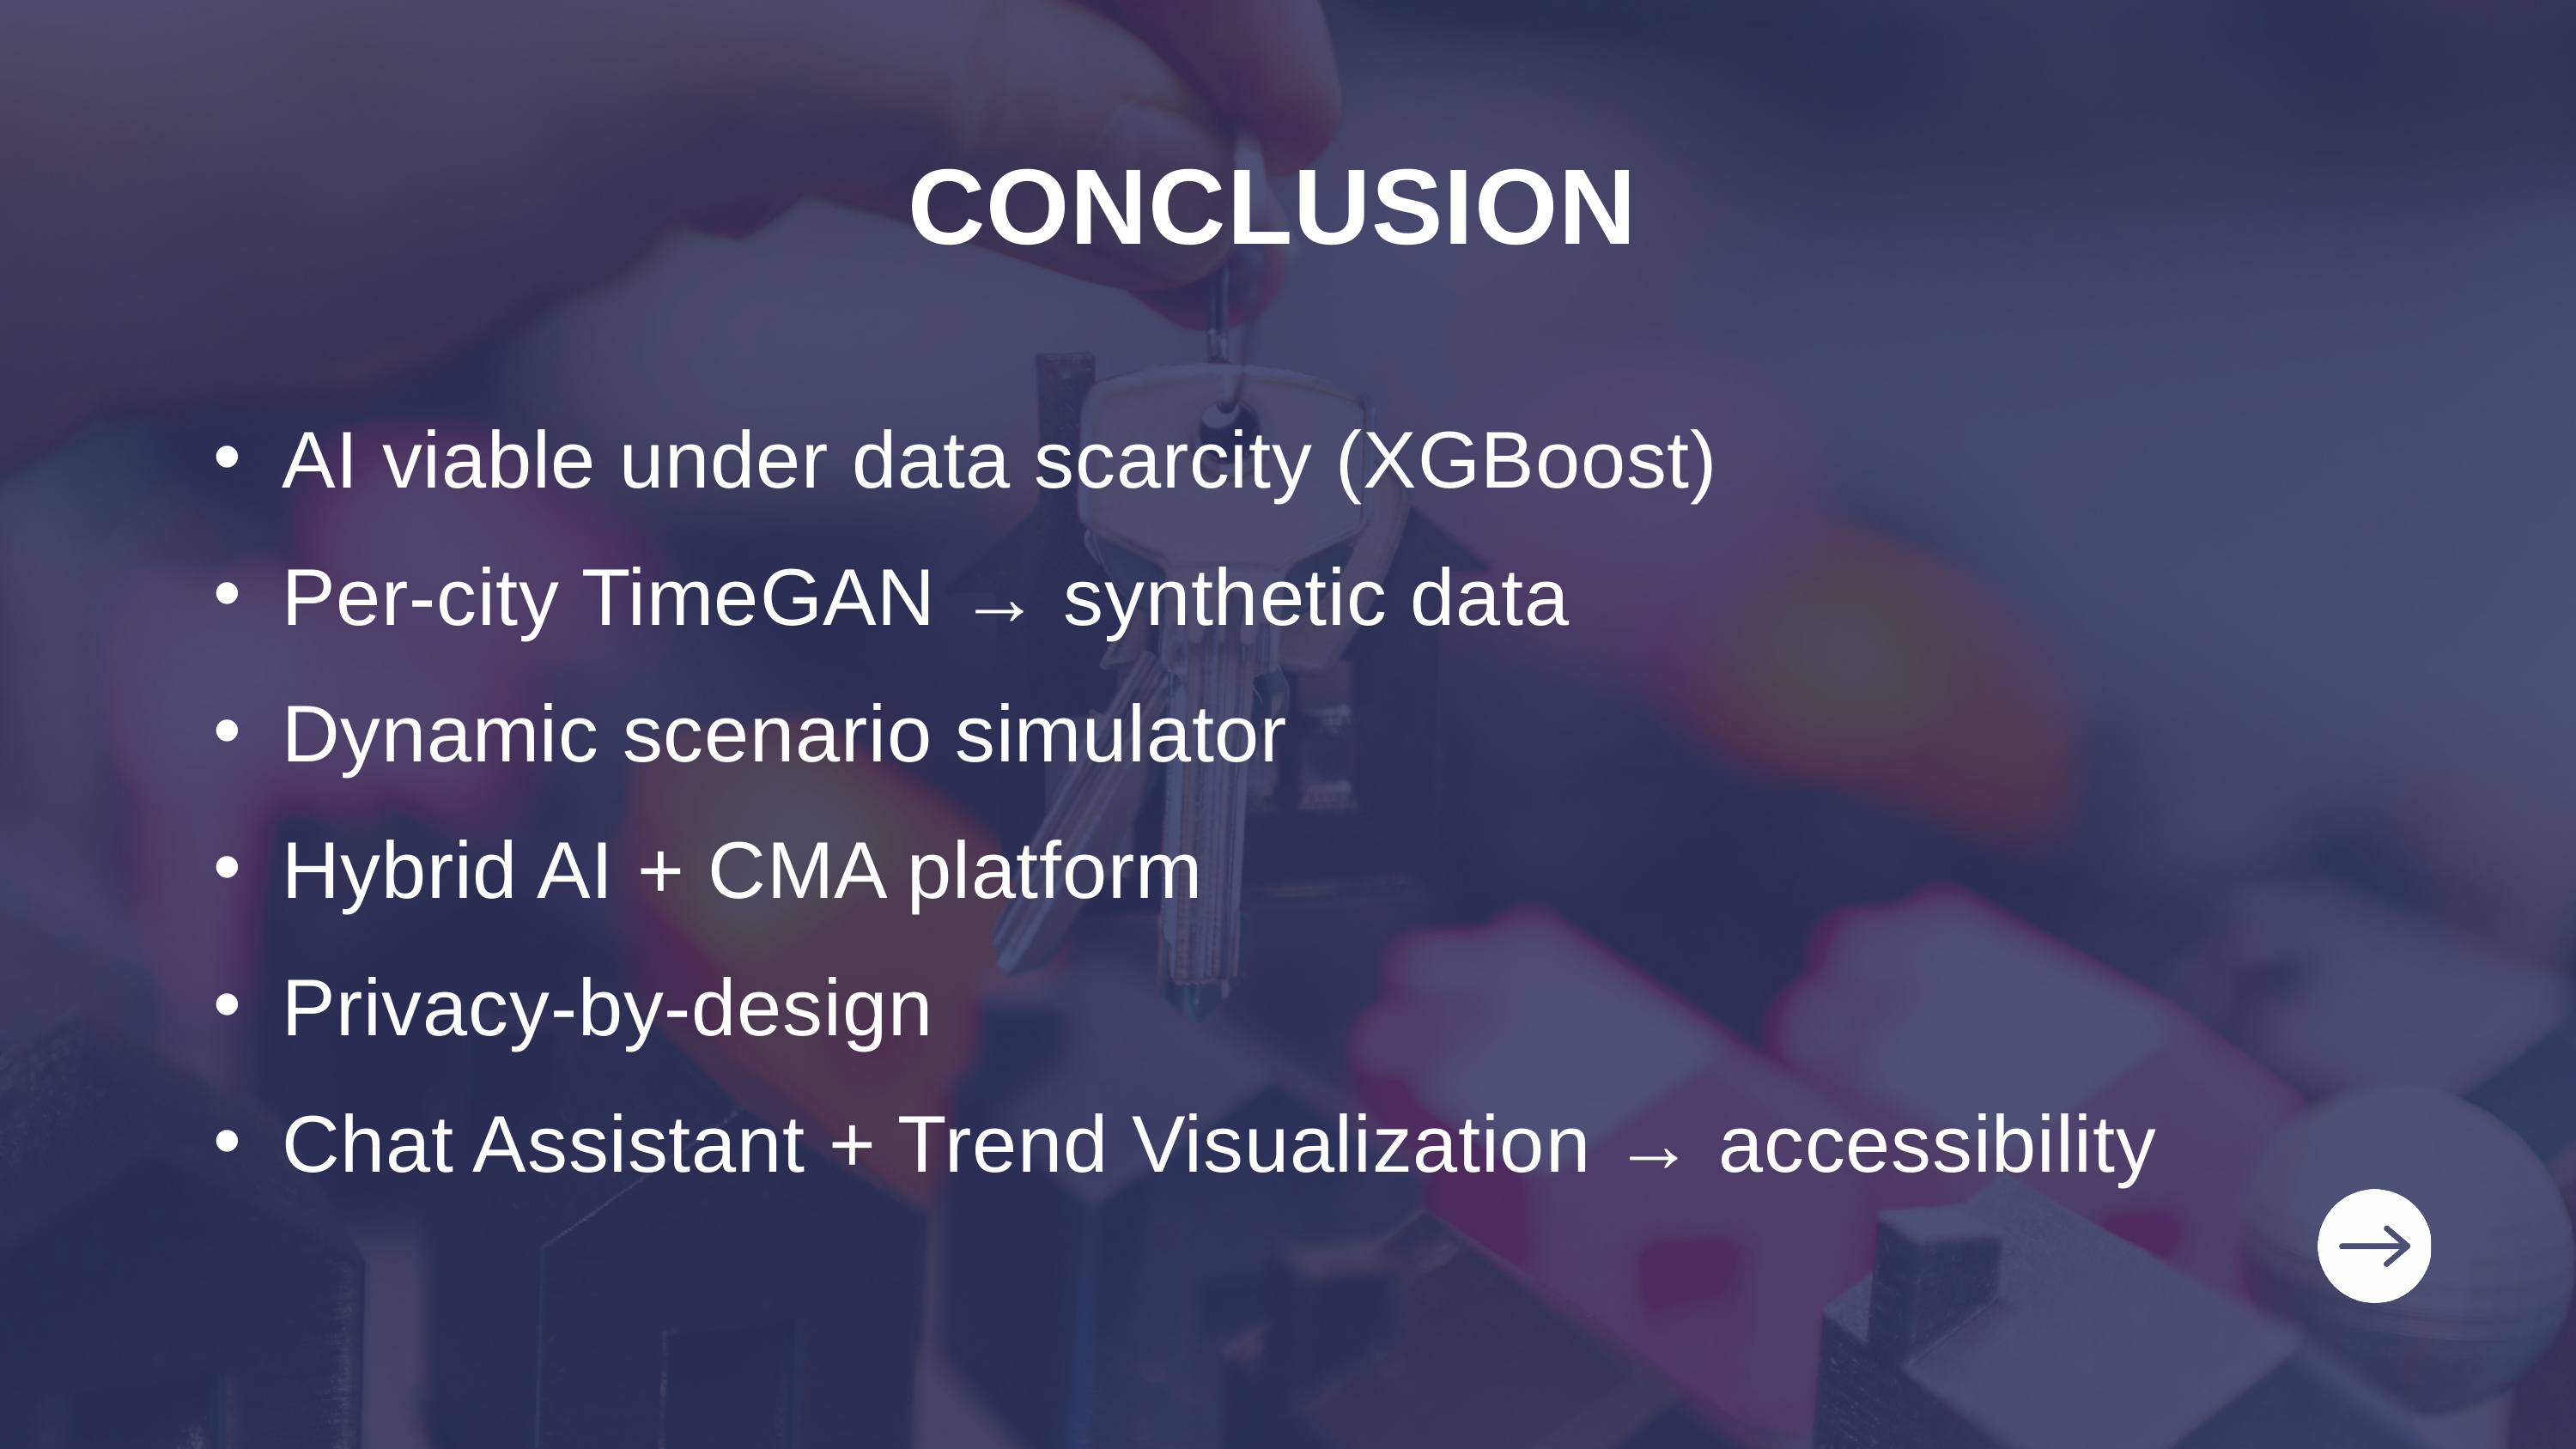

CONCLUSION
AI viable under data scarcity (XGBoost)
Per‑city TimeGAN → synthetic data
Dynamic scenario simulator
Hybrid AI + CMA platform
Privacy‑by‑design
Chat Assistant + Trend Visualization → accessibility